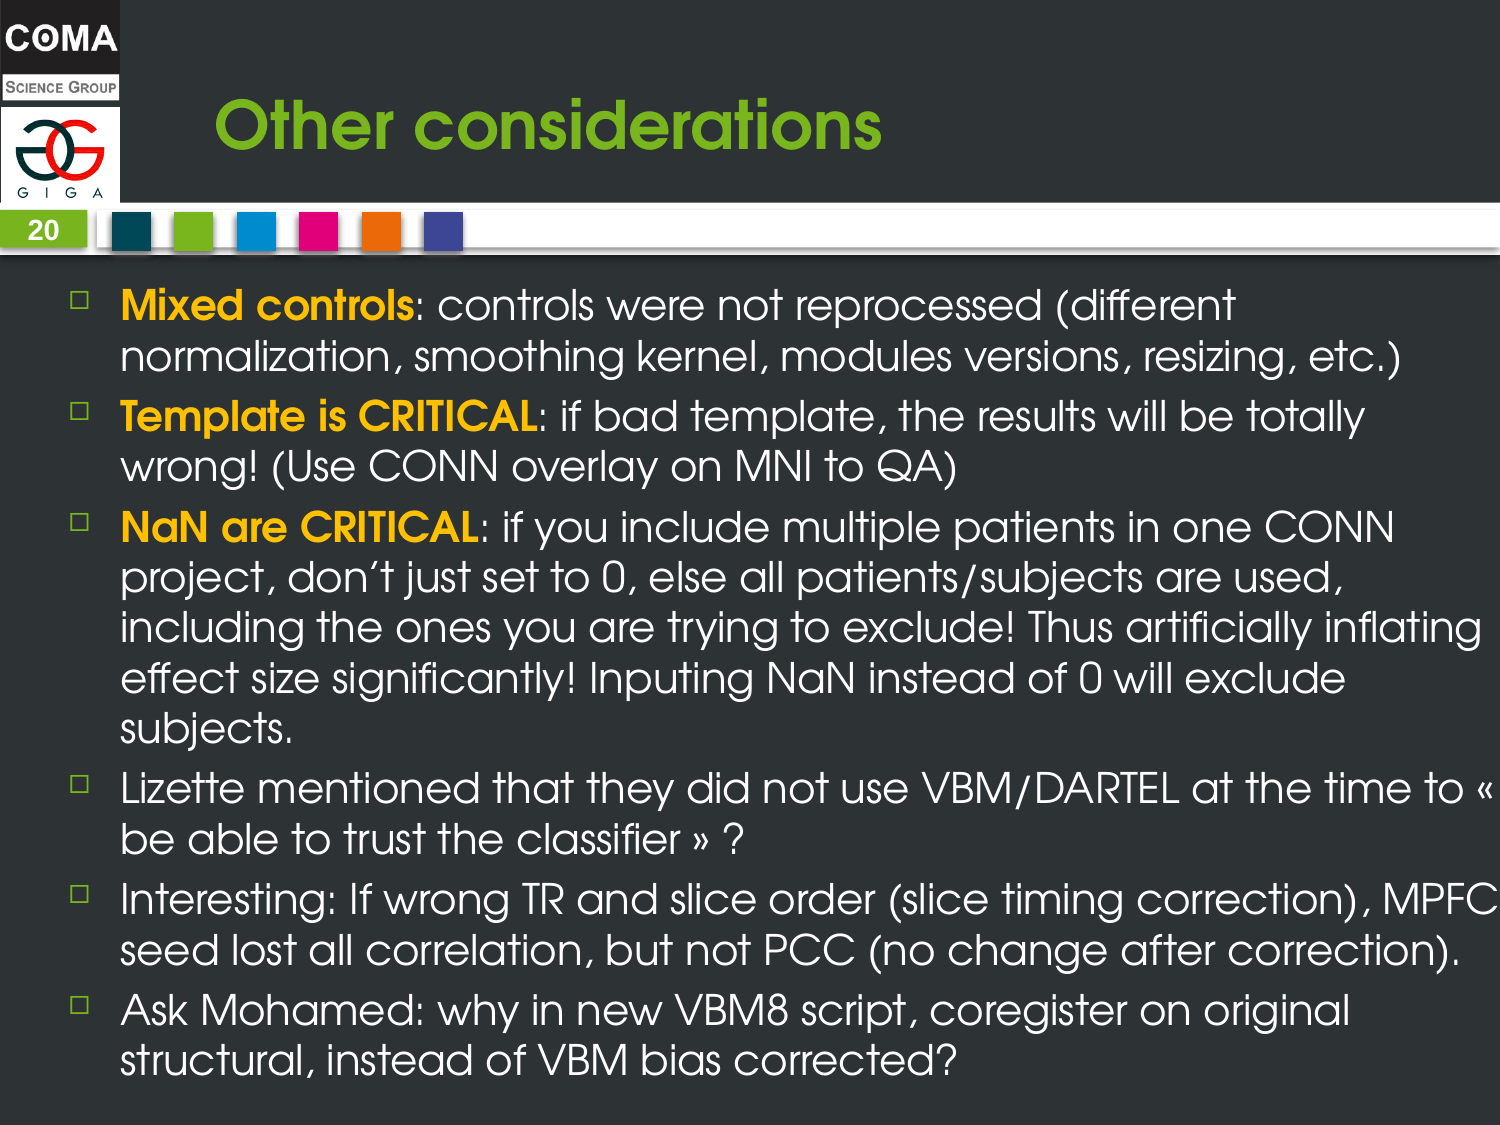

# Other considerations
20

Mixed controls: controls were not reprocessed (different normalization, smoothing kernel, modules versions, resizing, etc.)
Template is CRITICAL: if bad template, the results will be totally wrong! (Use CONN overlay on MNI to QA)
NaN are CRITICAL: if you include multiple patients in one CONN project, don’t just set to 0, else all patients/subjects are used, including the ones you are trying to exclude! Thus artificially inflating effect size significantly! Inputing NaN instead of 0 will exclude subjects.
Lizette mentioned that they did not use VBM/DARTEL at the time to « be able to trust the classifier » ?
Interesting: If wrong TR and slice order (slice timing correction), MPFC seed lost all correlation, but not PCC (no change after correction).
Ask Mohamed: why in new VBM8 script, coregister on original structural, instead of VBM bias corrected?